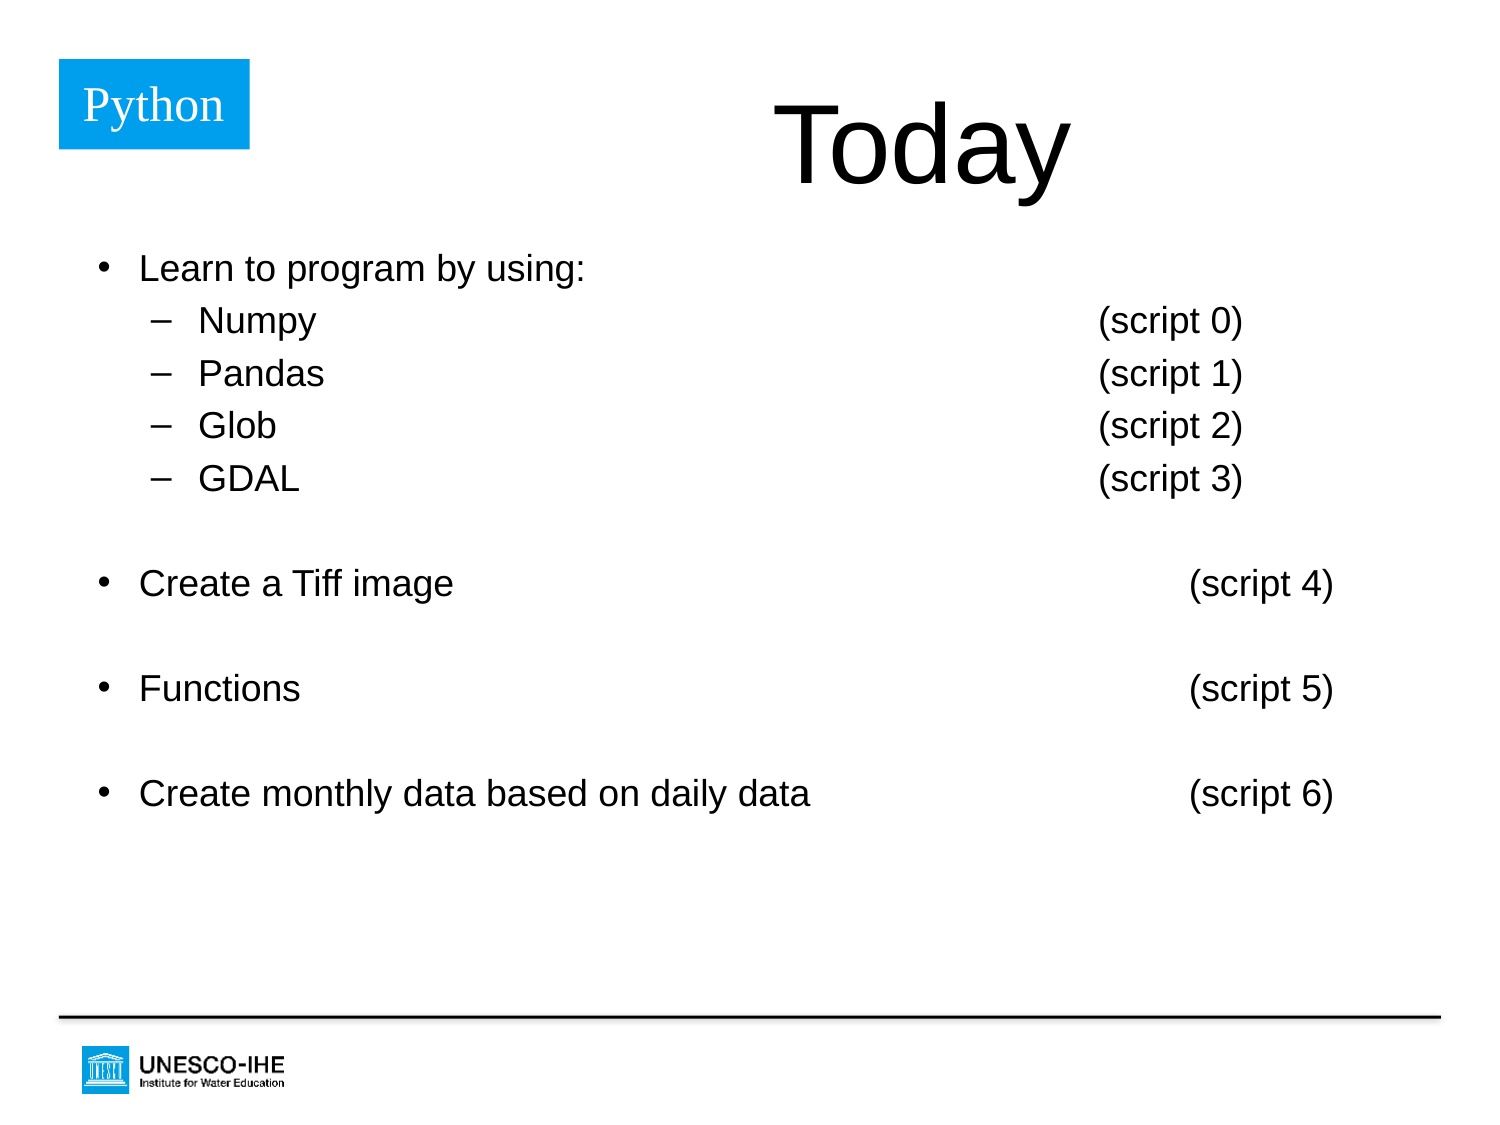

Python
Today
Learn to program by using:
Numpy  						(script 0)
Pandas						(script 1)
Glob						(script 2)
GDAL						(script 3)

Create a Tiff image 					(script 4)

Functions						(script 5)

Create monthly data based on daily data			(script 6)